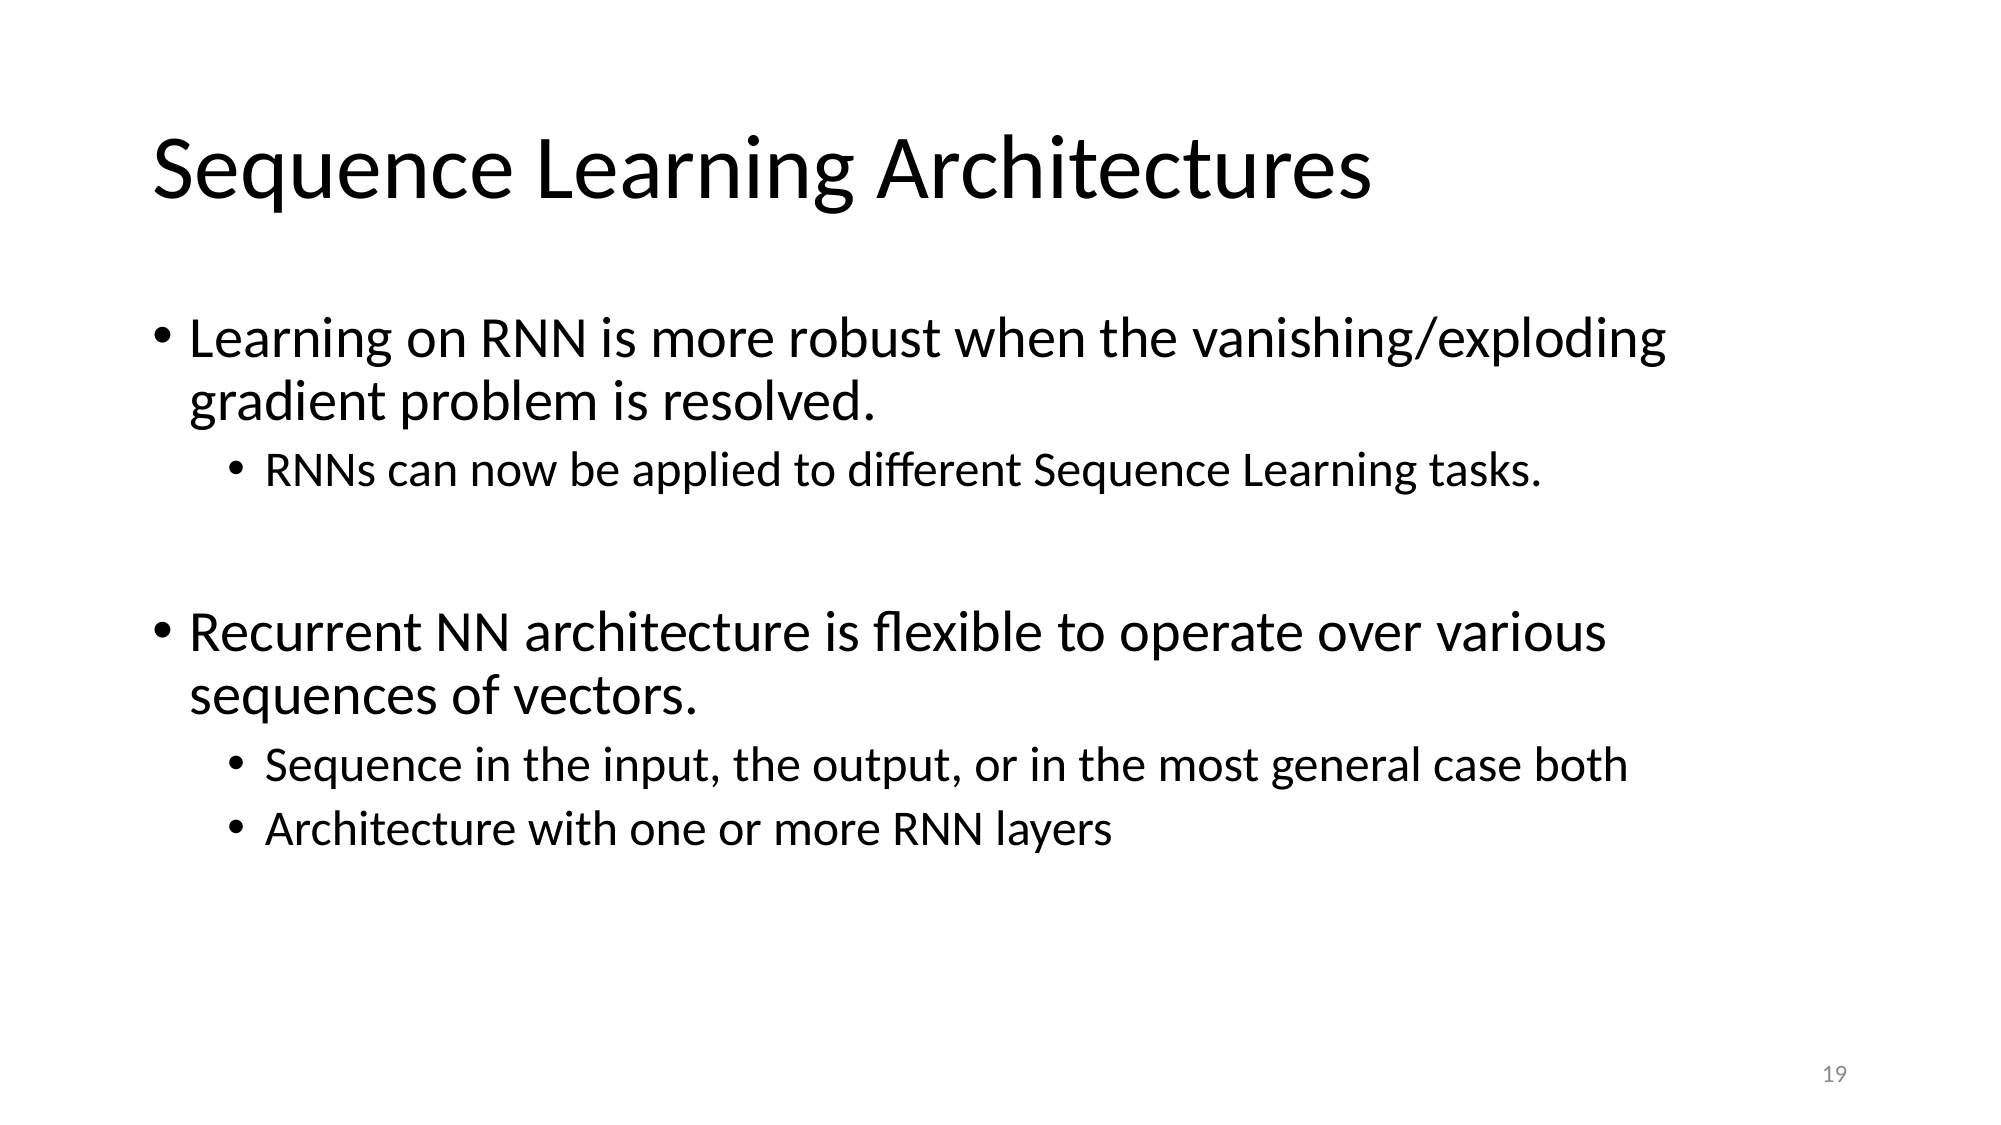

# Sequence Learning Architectures
Learning on RNN is more robust when the vanishing/exploding gradient problem is resolved.
RNNs can now be applied to different Sequence Learning tasks.

Recurrent NN architecture is flexible to operate over various sequences of vectors.
Sequence in the input, the output, or in the most general case both
Architecture with one or more RNN layers

19